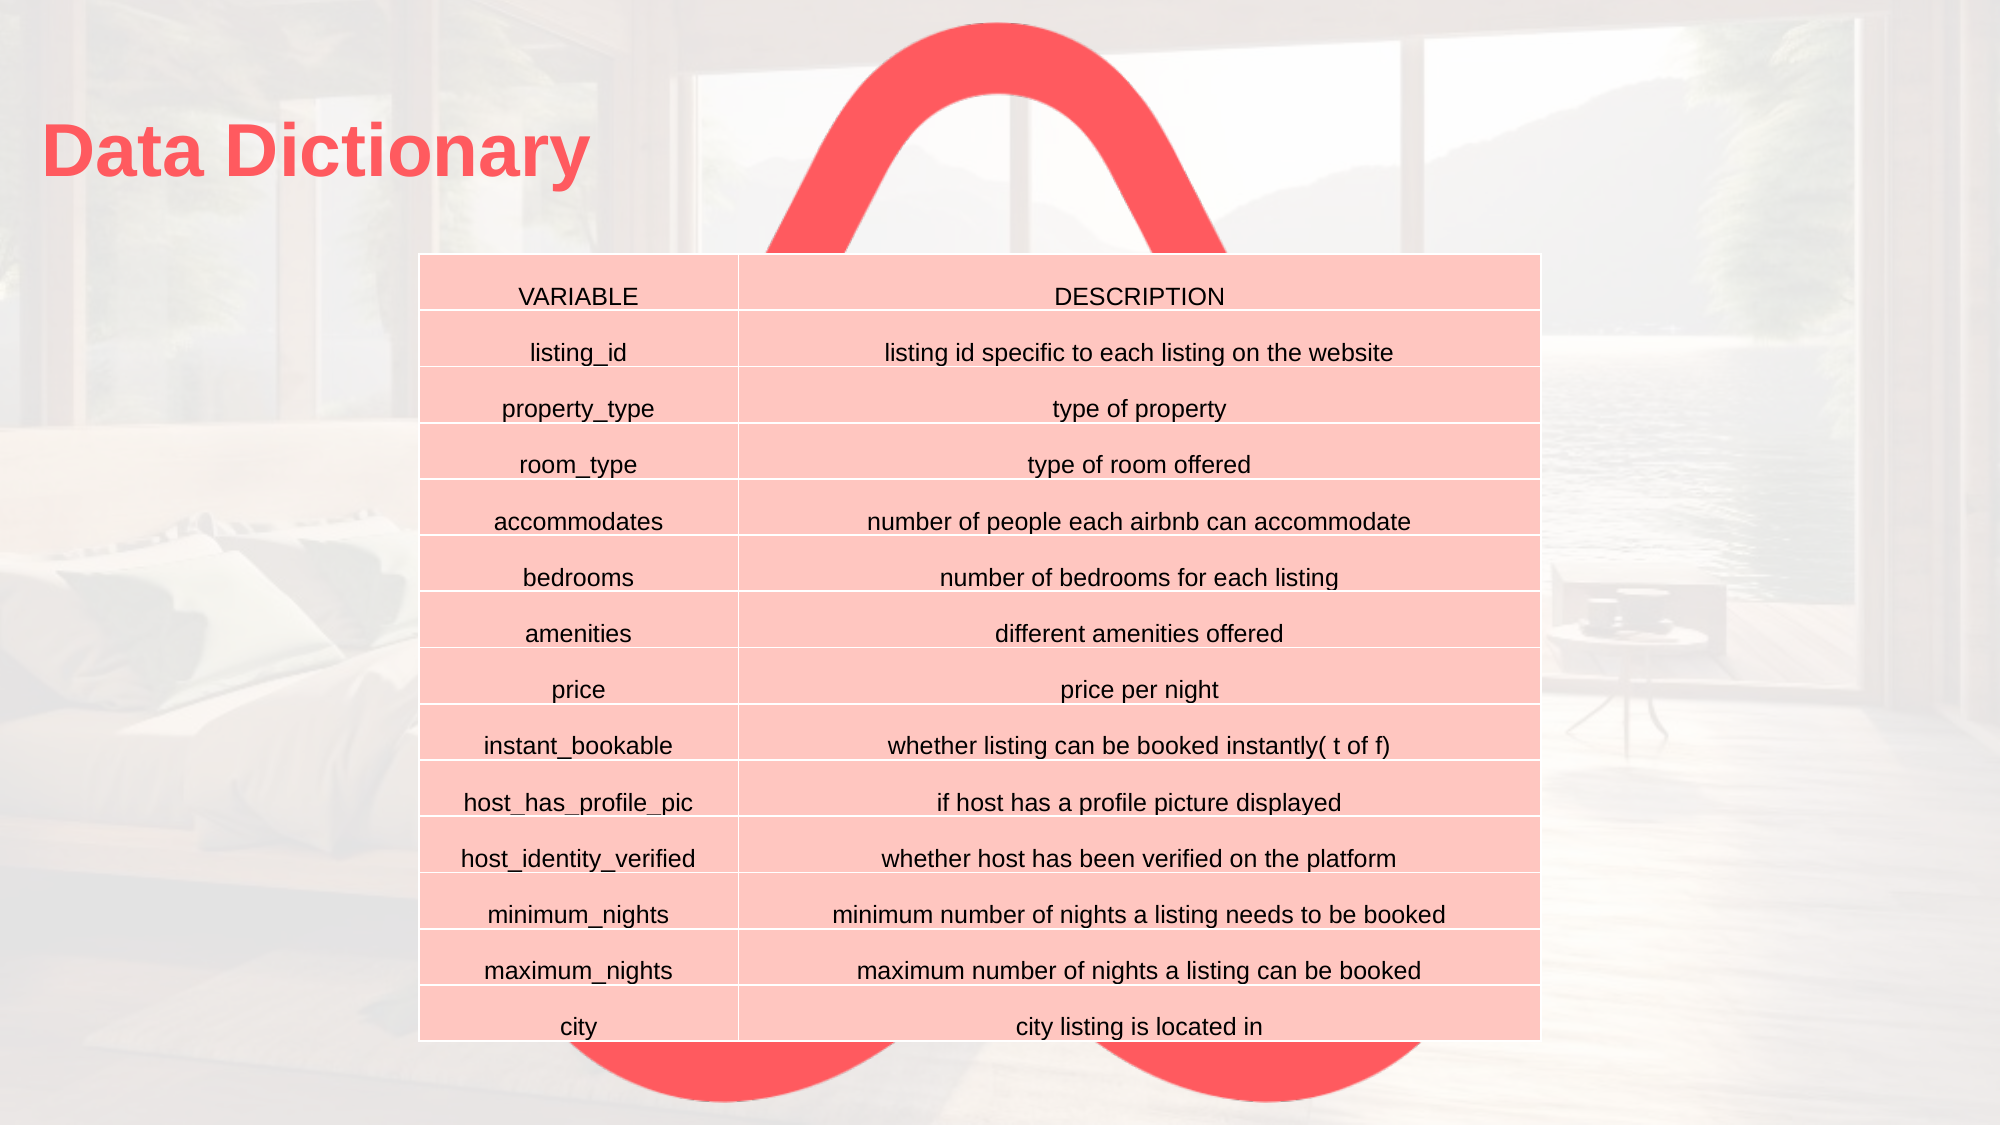

Data Dictionary
| VARIABLE | DESCRIPTION |
| --- | --- |
| listing\_id | listing id specific to each listing on the website |
| property\_type | type of property |
| room\_type | type of room offered |
| accommodates | number of people each airbnb can accommodate |
| bedrooms | number of bedrooms for each listing |
| amenities | different amenities offered |
| price | price per night |
| instant\_bookable | whether listing can be booked instantly( t of f) |
| host\_has\_profile\_pic | if host has a profile picture displayed |
| host\_identity\_verified | whether host has been verified on the platform |
| minimum\_nights | minimum number of nights a listing needs to be booked |
| maximum\_nights | maximum number of nights a listing can be booked |
| city | city listing is located in |